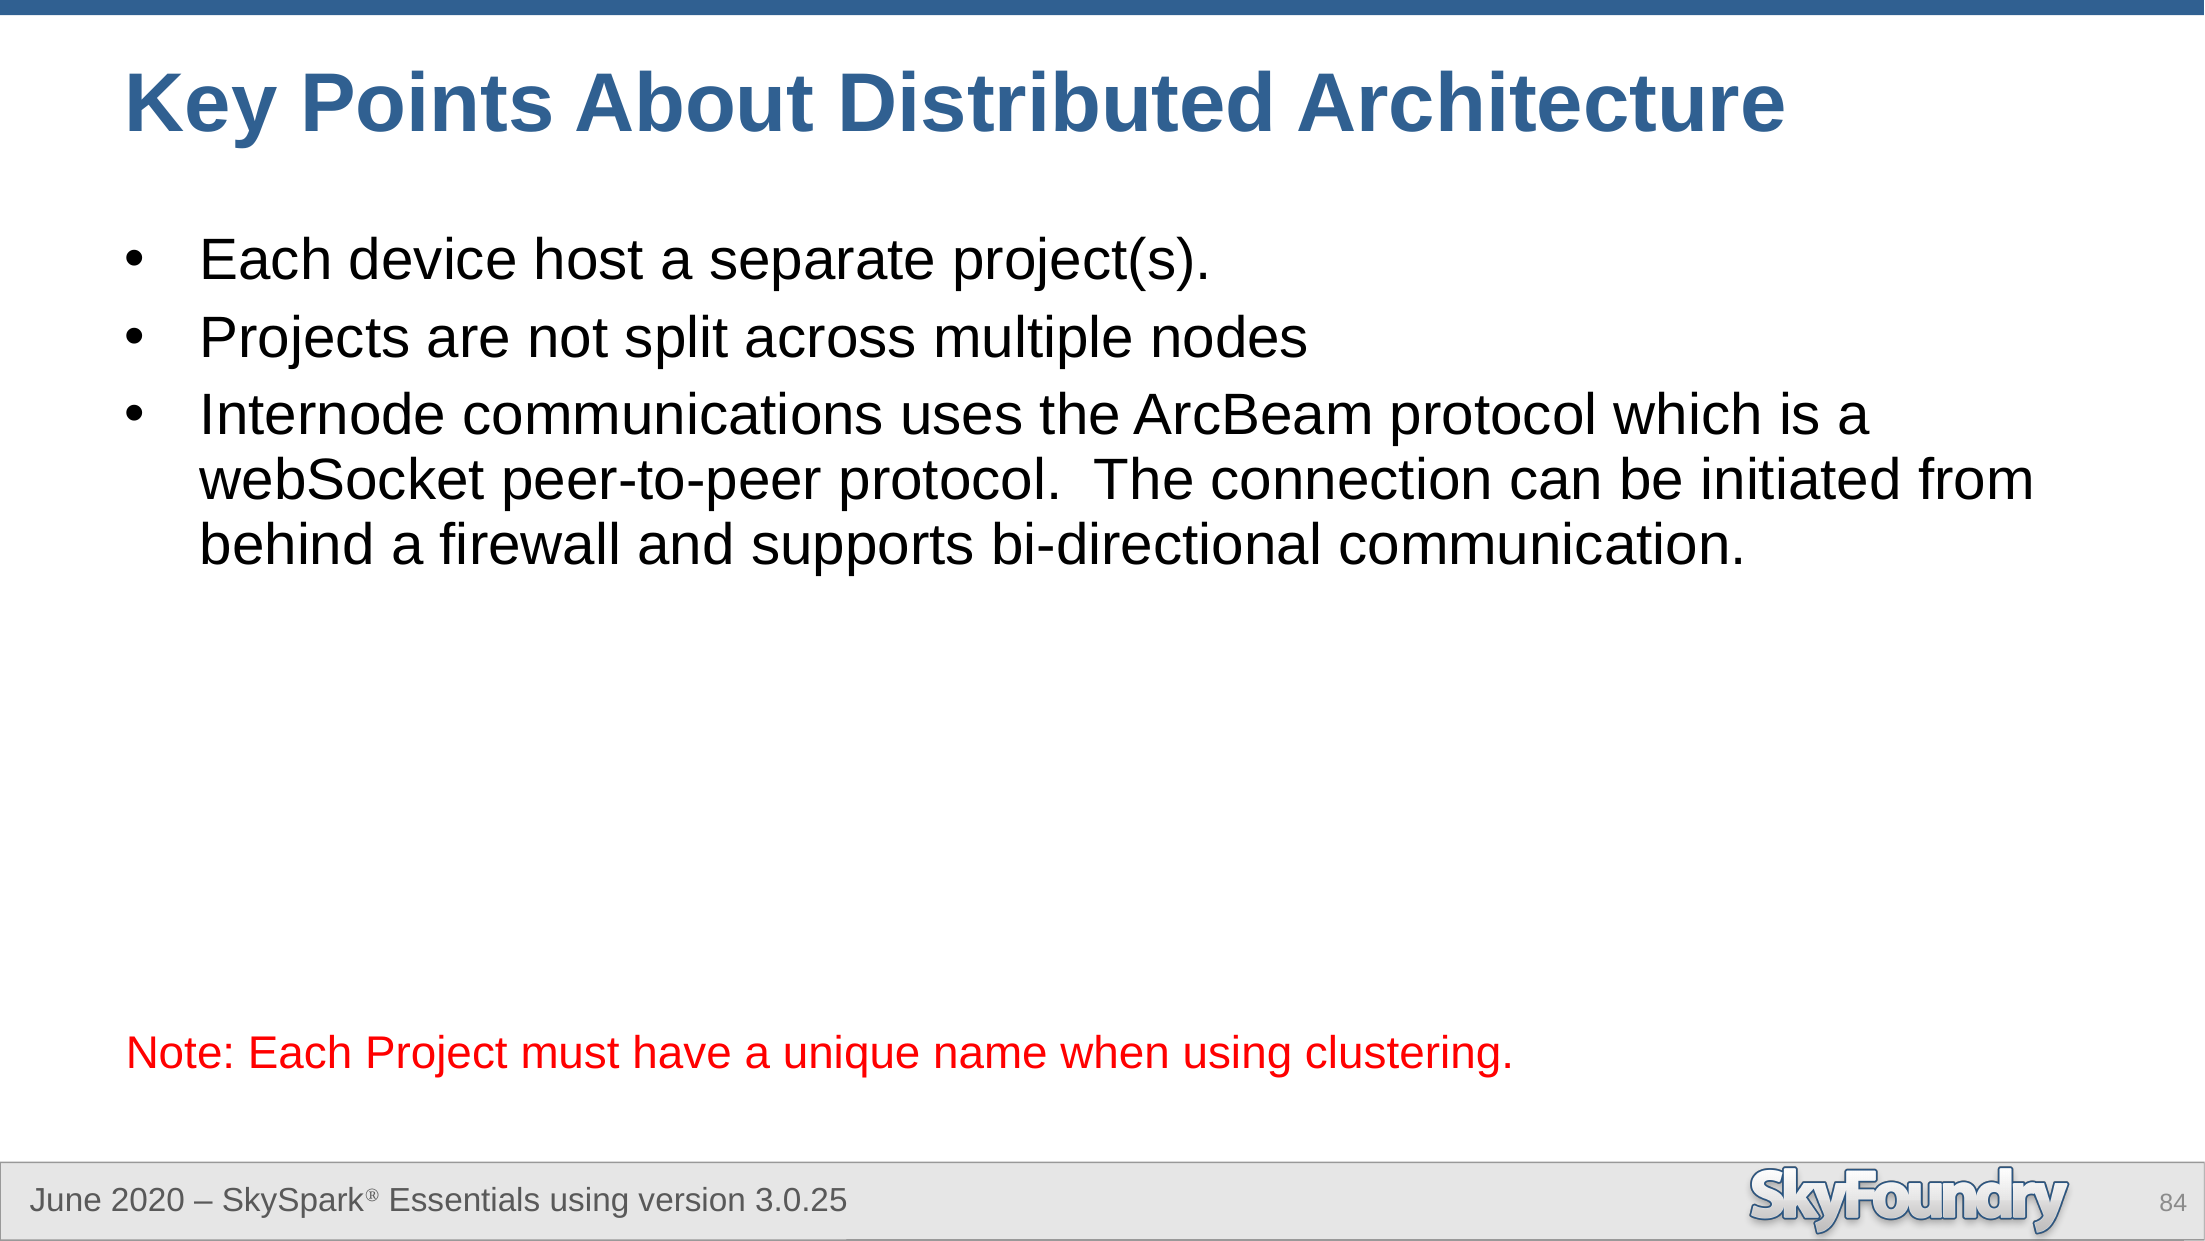

# Key Points About Distributed Architecture
Each device host a separate project(s).
Projects are not split across multiple nodes
Internode communications uses the ArcBeam protocol which is a webSocket peer-to-peer protocol.  The connection can be initiated from behind a firewall and supports bi-directional communication.
Note: Each Project must have a unique name when using clustering.

84